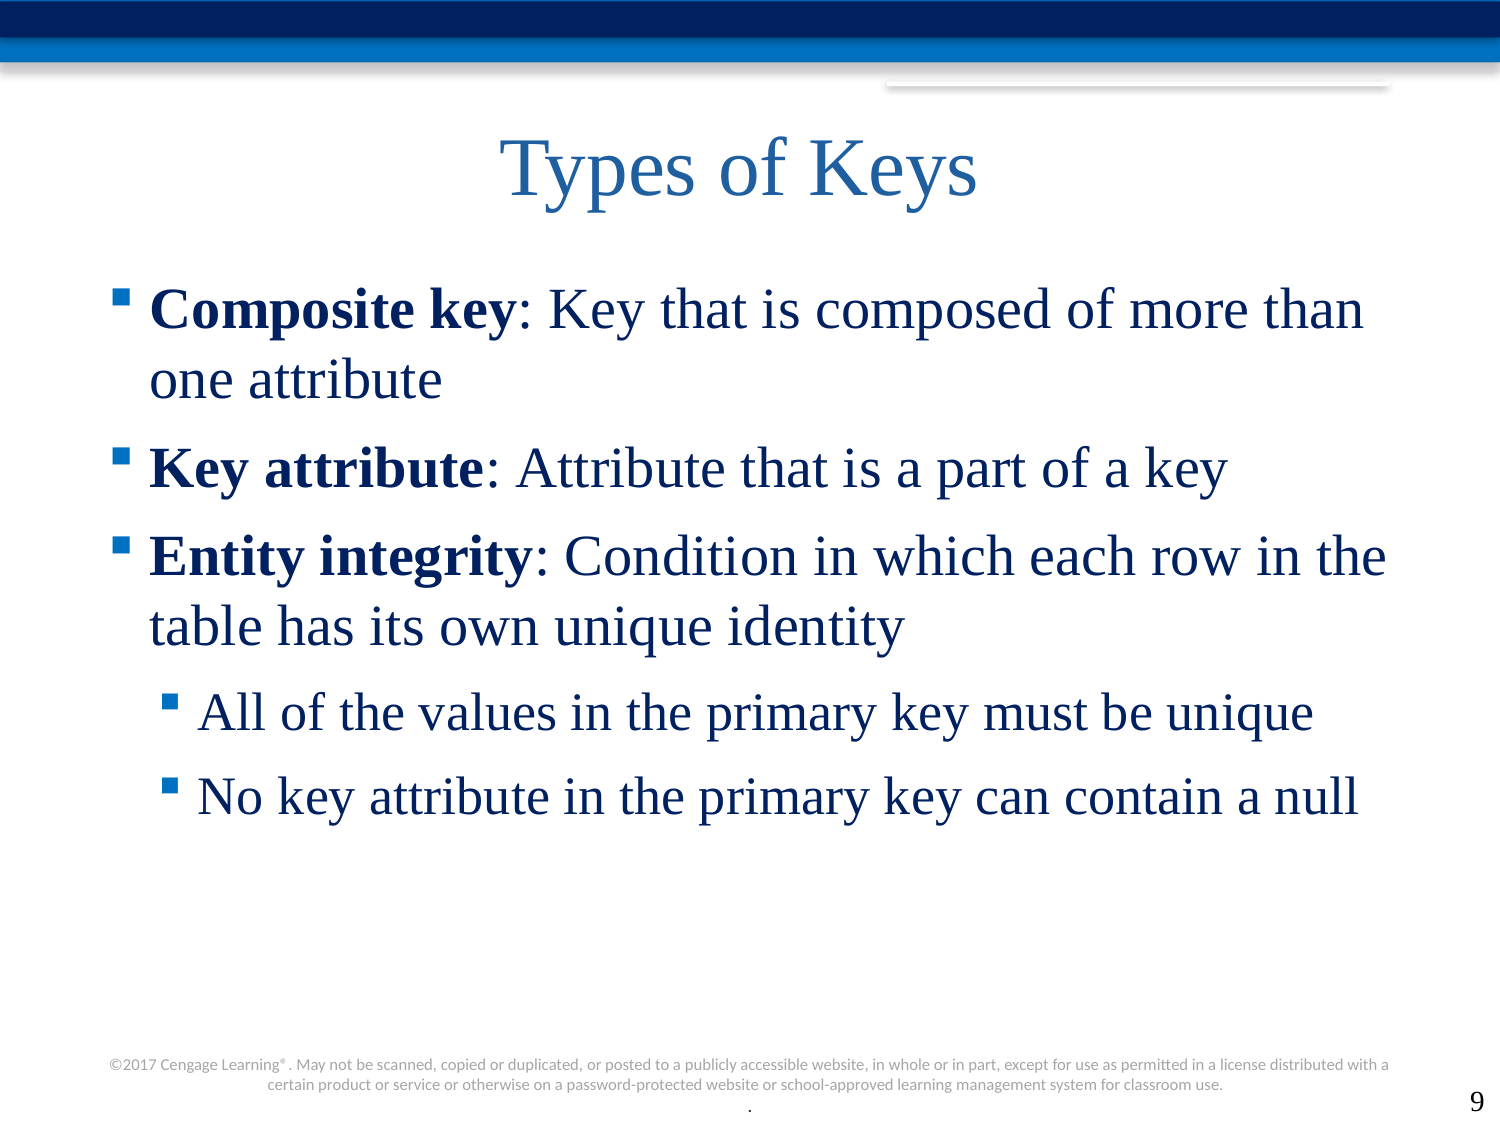

# Types of Keys
Composite key: Key that is composed of more than one attribute
Key attribute: Attribute that is a part of a key
Entity integrity: Condition in which each row in the table has its own unique identity
All of the values in the primary key must be unique
No key attribute in the primary key can contain a null
9